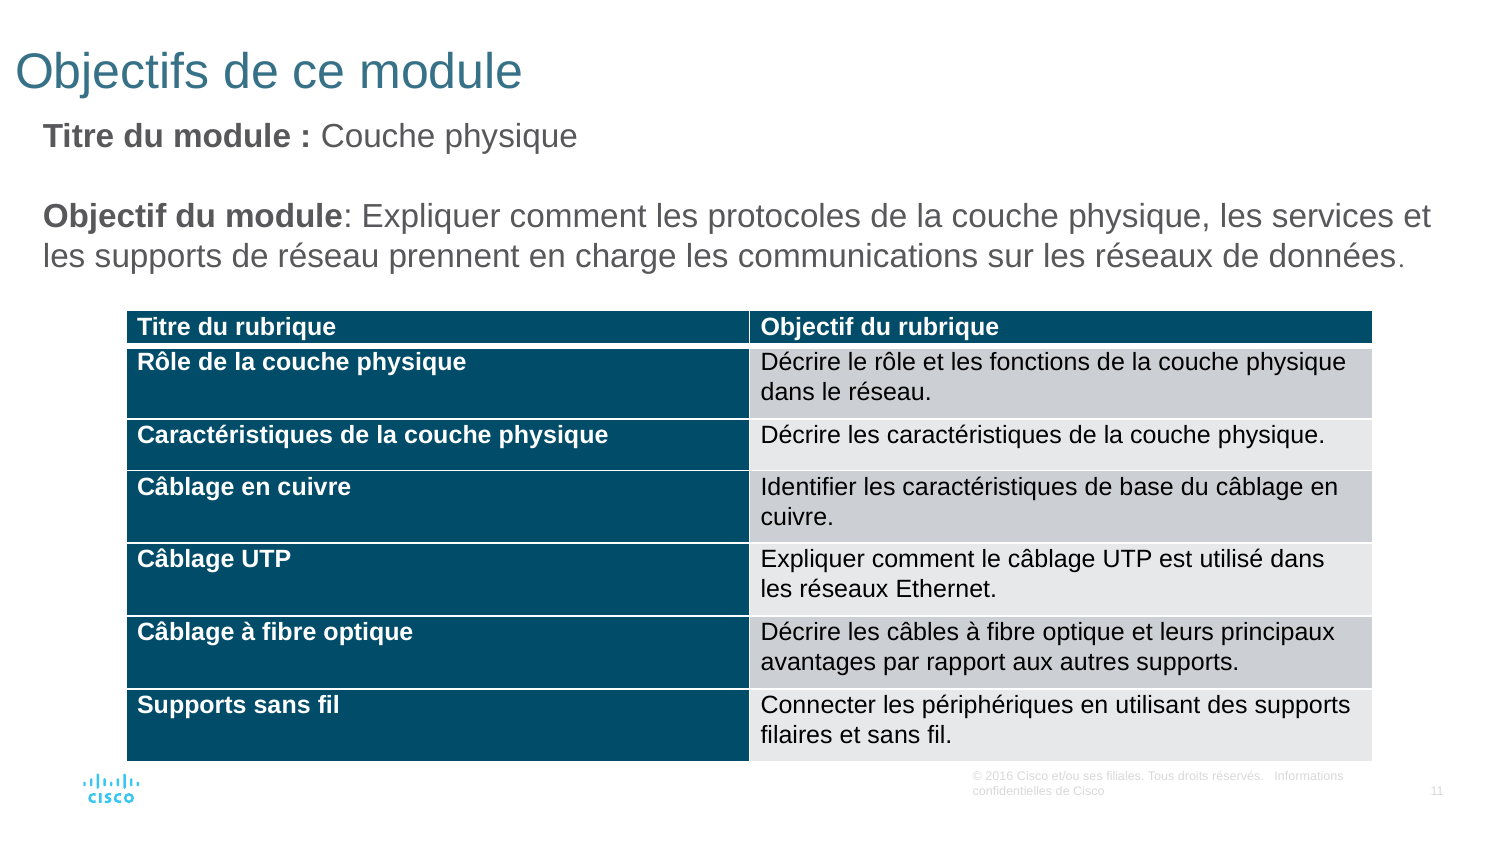

# Objectifs de ce module
Titre du module : Couche physique

Objectif du module: Expliquer comment les protocoles de la couche physique, les services et les supports de réseau prennent en charge les communications sur les réseaux de données.
| Titre du rubrique | Objectif du rubrique |
| --- | --- |
| Rôle de la couche physique | Décrire le rôle et les fonctions de la couche physique dans le réseau. |
| Caractéristiques de la couche physique | Décrire les caractéristiques de la couche physique. |
| Câblage en cuivre | Identifier les caractéristiques de base du câblage en cuivre. |
| Câblage UTP | Expliquer comment le câblage UTP est utilisé dans les réseaux Ethernet. |
| Câblage à fibre optique | Décrire les câbles à fibre optique et leurs principaux avantages par rapport aux autres supports. |
| Supports sans fil | Connecter les périphériques en utilisant des supports filaires et sans fil. |